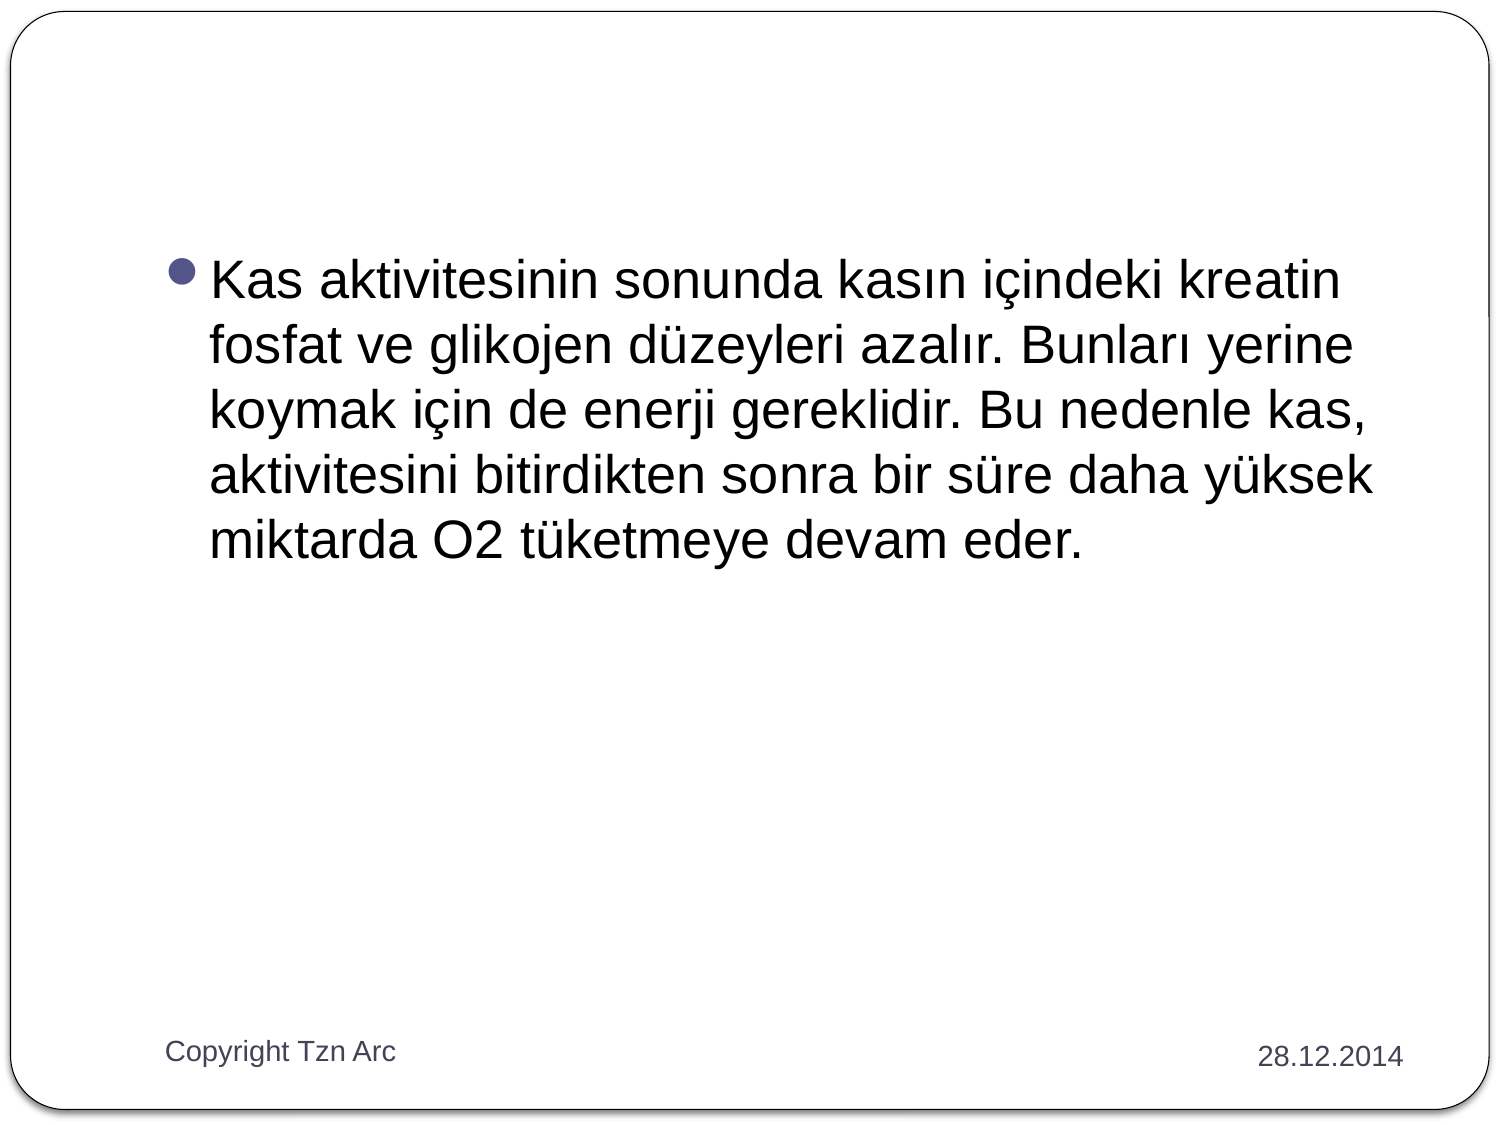

#
Kas aktivitesinin sonunda kasın içindeki kreatin fosfat ve glikojen düzeyleri azalır. Bunları yerine koymak için de enerji gereklidir. Bu nedenle kas, aktivitesini bitirdikten sonra bir süre daha yüksek miktarda O2 tüketmeye devam eder.

Copyright Tzn Arc
28.12.2014